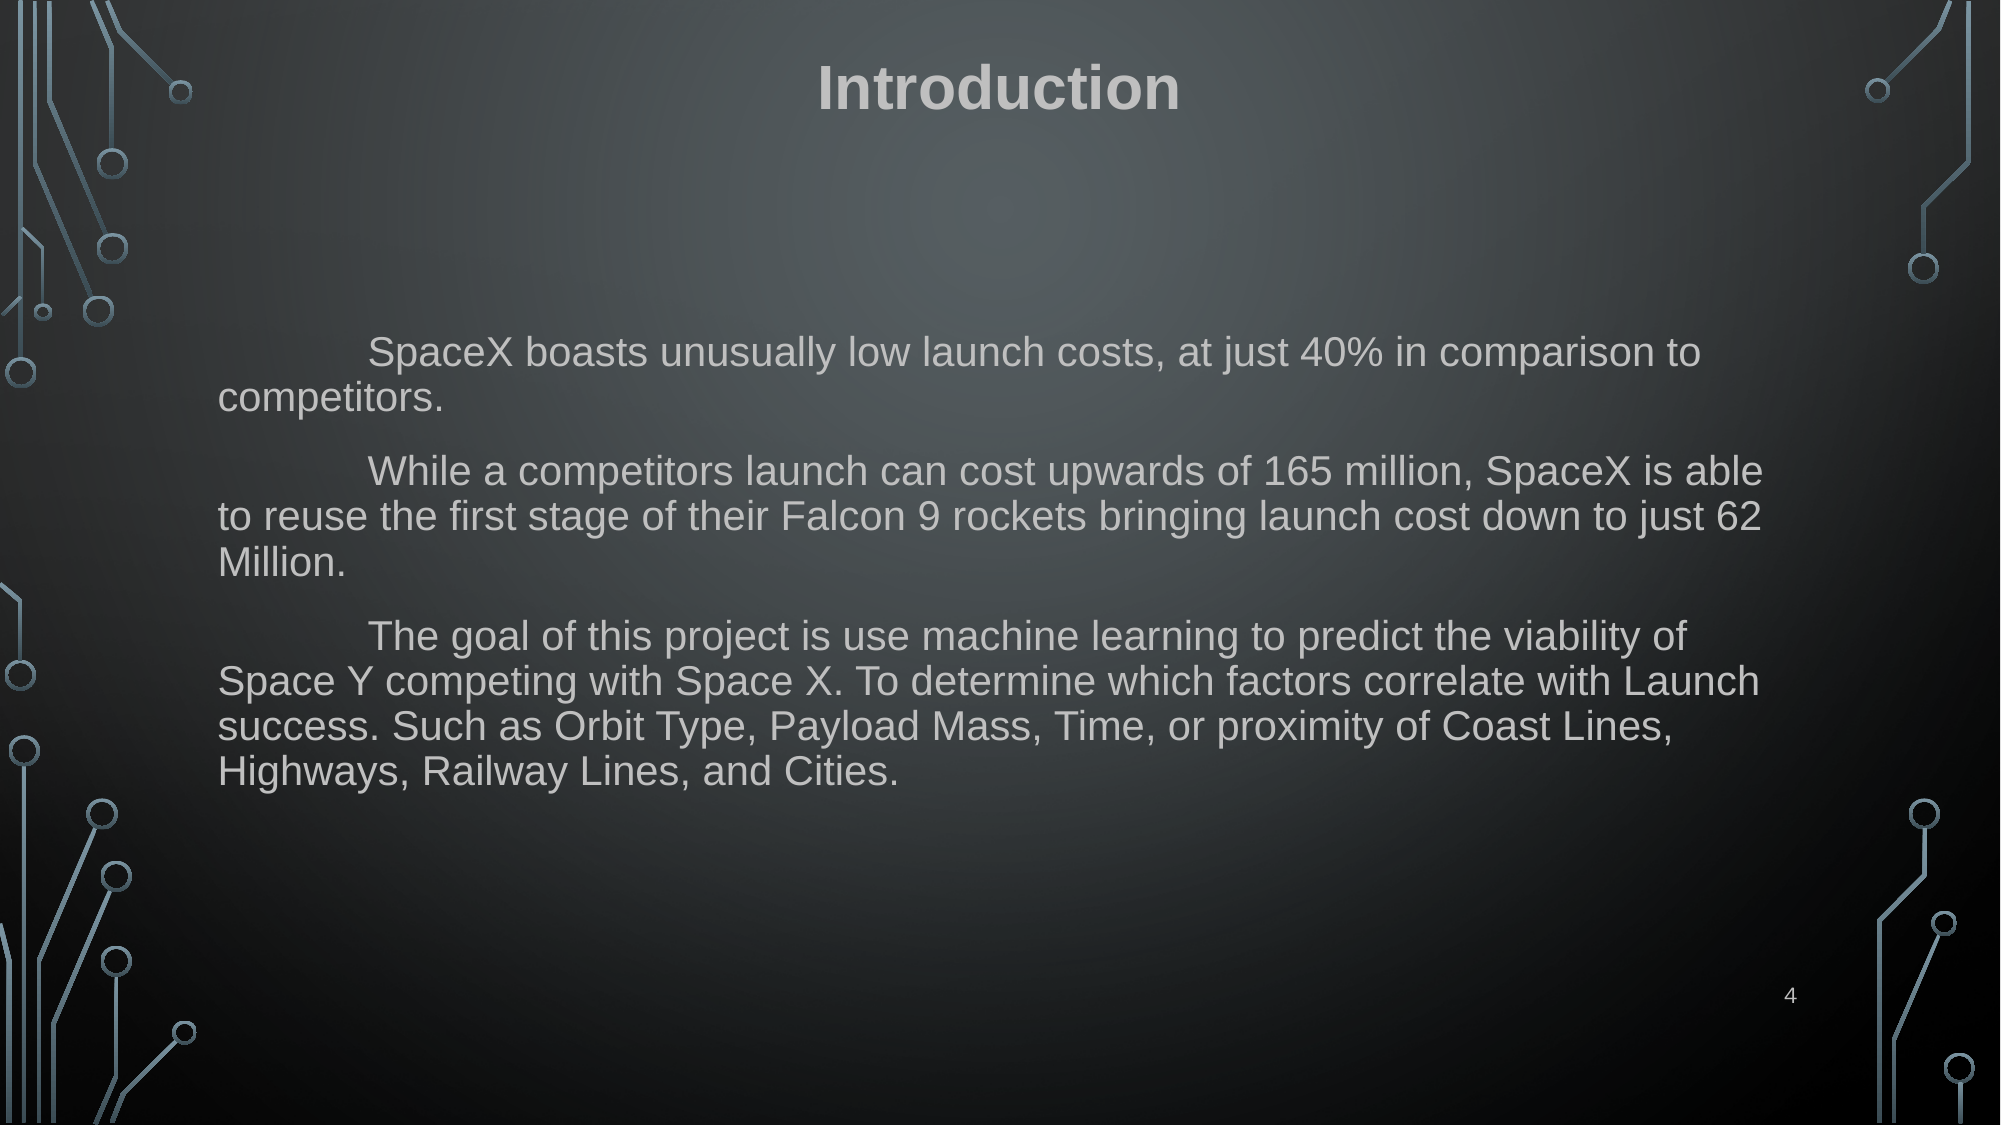

Introduction
	SpaceX boasts unusually low launch costs, at just 40% in comparison to competitors.
	While a competitors launch can cost upwards of 165 million, SpaceX is able to reuse the first stage of their Falcon 9 rockets bringing launch cost down to just 62 Million.
	The goal of this project is use machine learning to predict the viability of Space Y competing with Space X. To determine which factors correlate with Launch success. Such as Orbit Type, Payload Mass, Time, or proximity of Coast Lines, Highways, Railway Lines, and Cities.
4